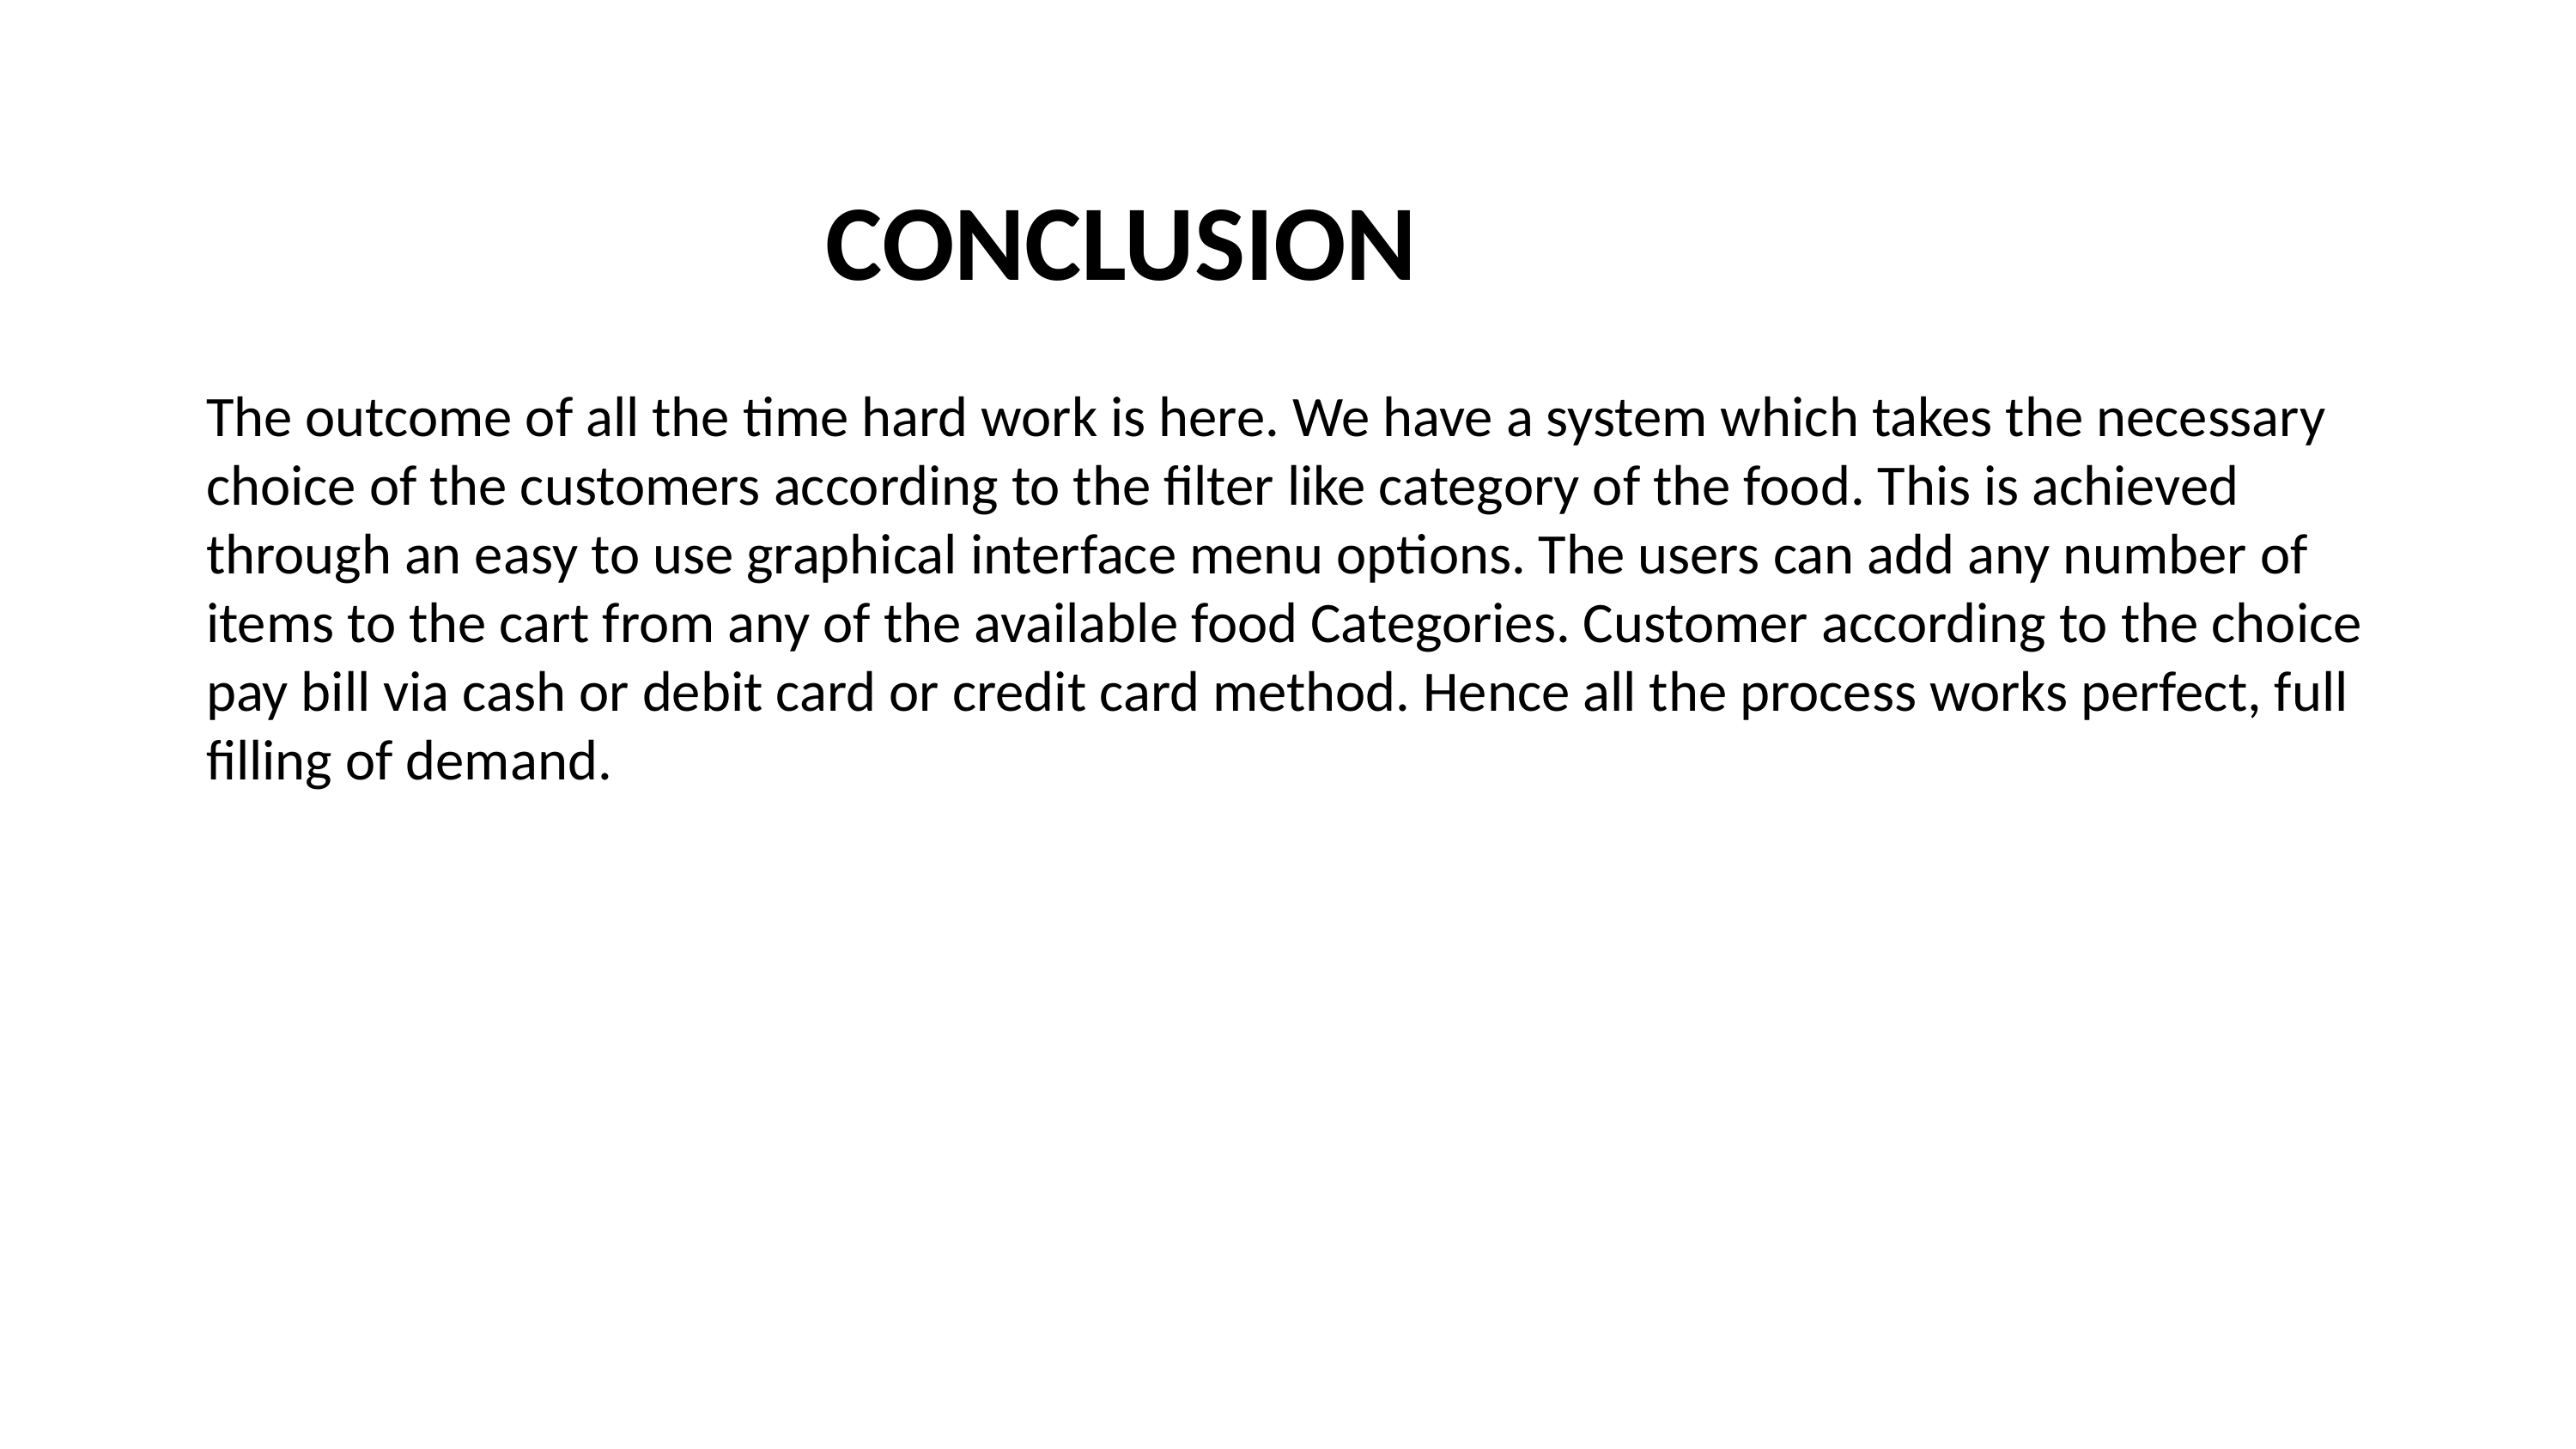

# CONCLUSION
The outcome of all the time hard work is here. We have a system which takes the necessary choice of the customers according to the filter like category of the food. This is achieved through an easy to use graphical interface menu options. The users can add any number of items to the cart from any of the available food Categories. Customer according to the choice pay bill via cash or debit card or credit card method. Hence all the process works perfect, full filling of demand.